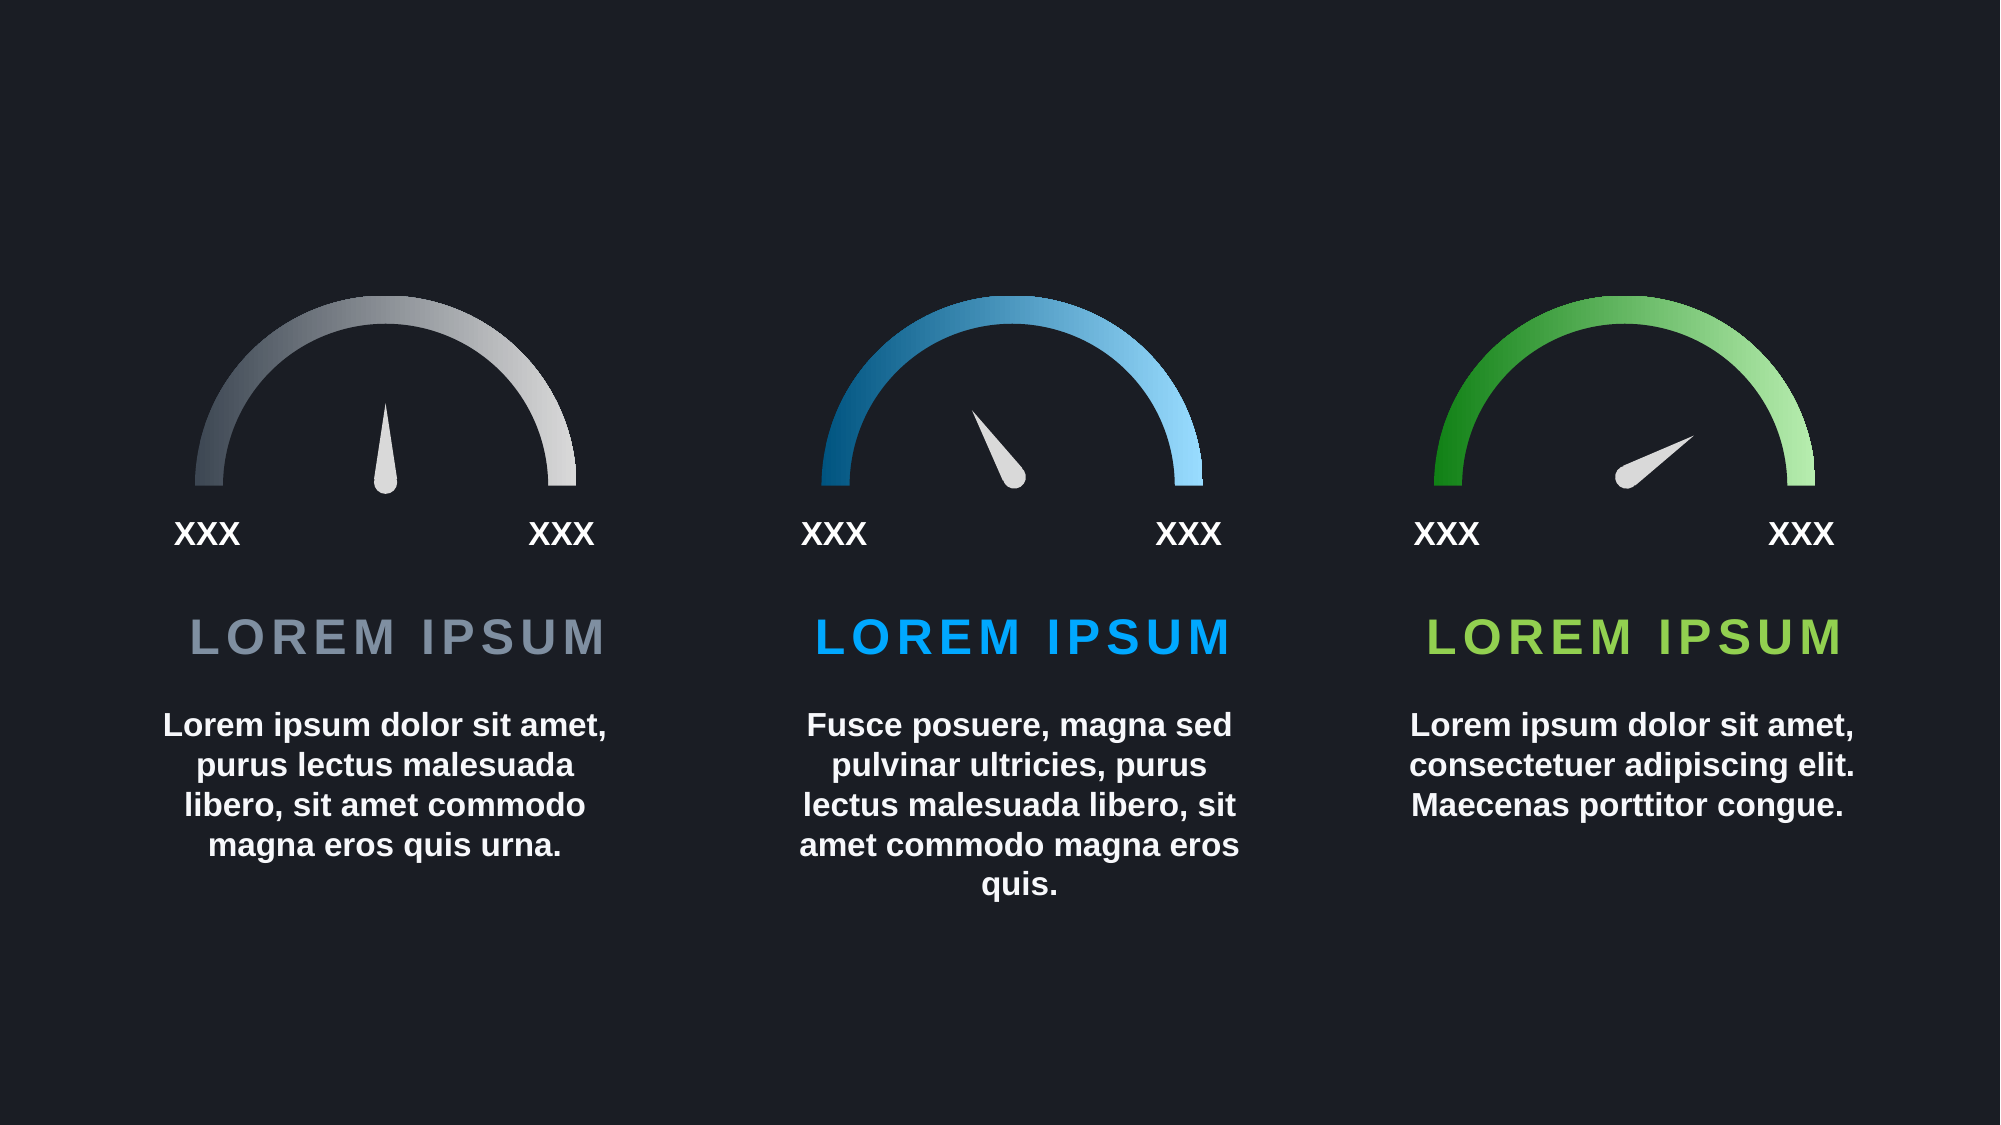

XXX
XXX
XXX
XXX
XXX
XXX
LOREM IPSUM
LOREM IPSUM
LOREM IPSUM
Lorem ipsum dolor sit amet, purus lectus malesuada libero, sit amet commodo magna eros quis urna.
Fusce posuere, magna sed pulvinar ultricies, purus lectus malesuada libero, sit amet commodo magna eros quis.
Lorem ipsum dolor sit amet, consectetuer adipiscing elit. Maecenas porttitor congue.